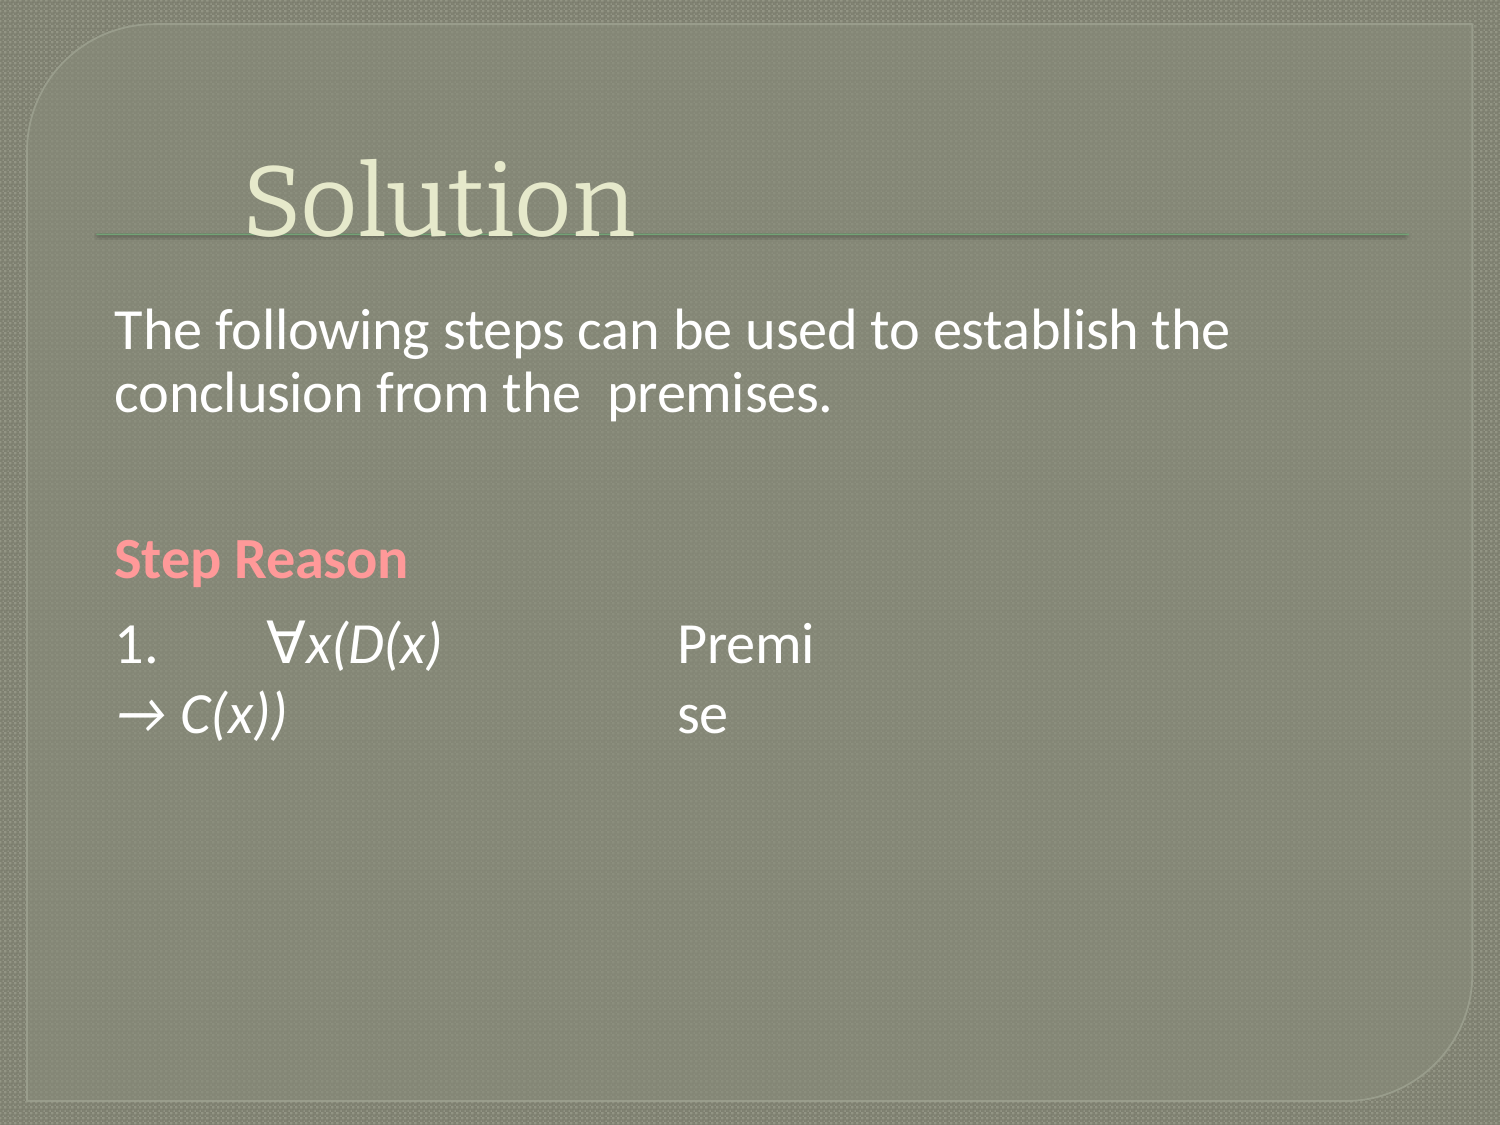

# Solution
The following steps can be used to establish the conclusion from the  premises.
Step Reason
1.	∀x(D(x) → C(x))
Premise